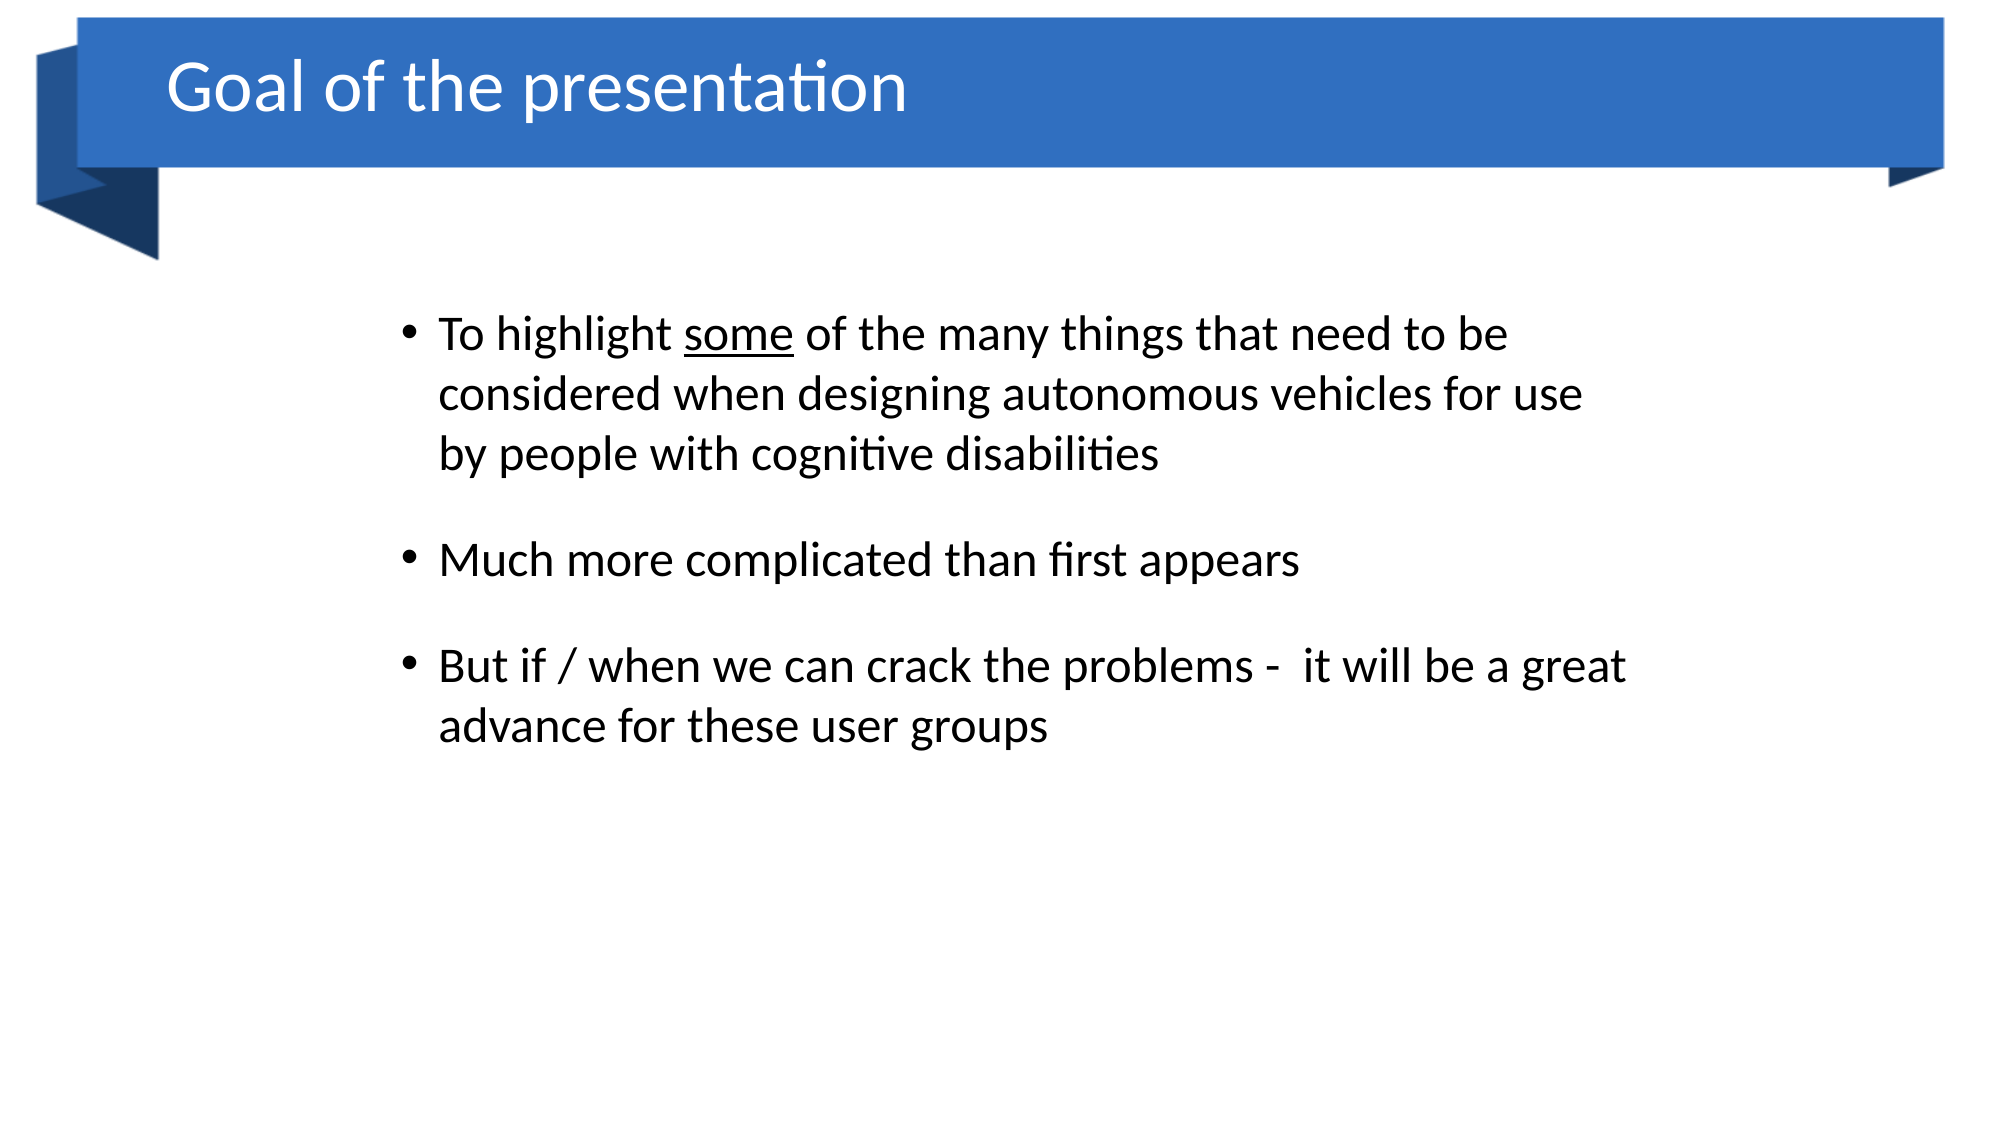

# Goal of the presentation
To highlight some of the many things that need to be considered when designing autonomous vehicles for use
by people with cognitive disabilities
Much more complicated than first appears
But if / when we can crack the problems -  it will be a great advance for these user groups